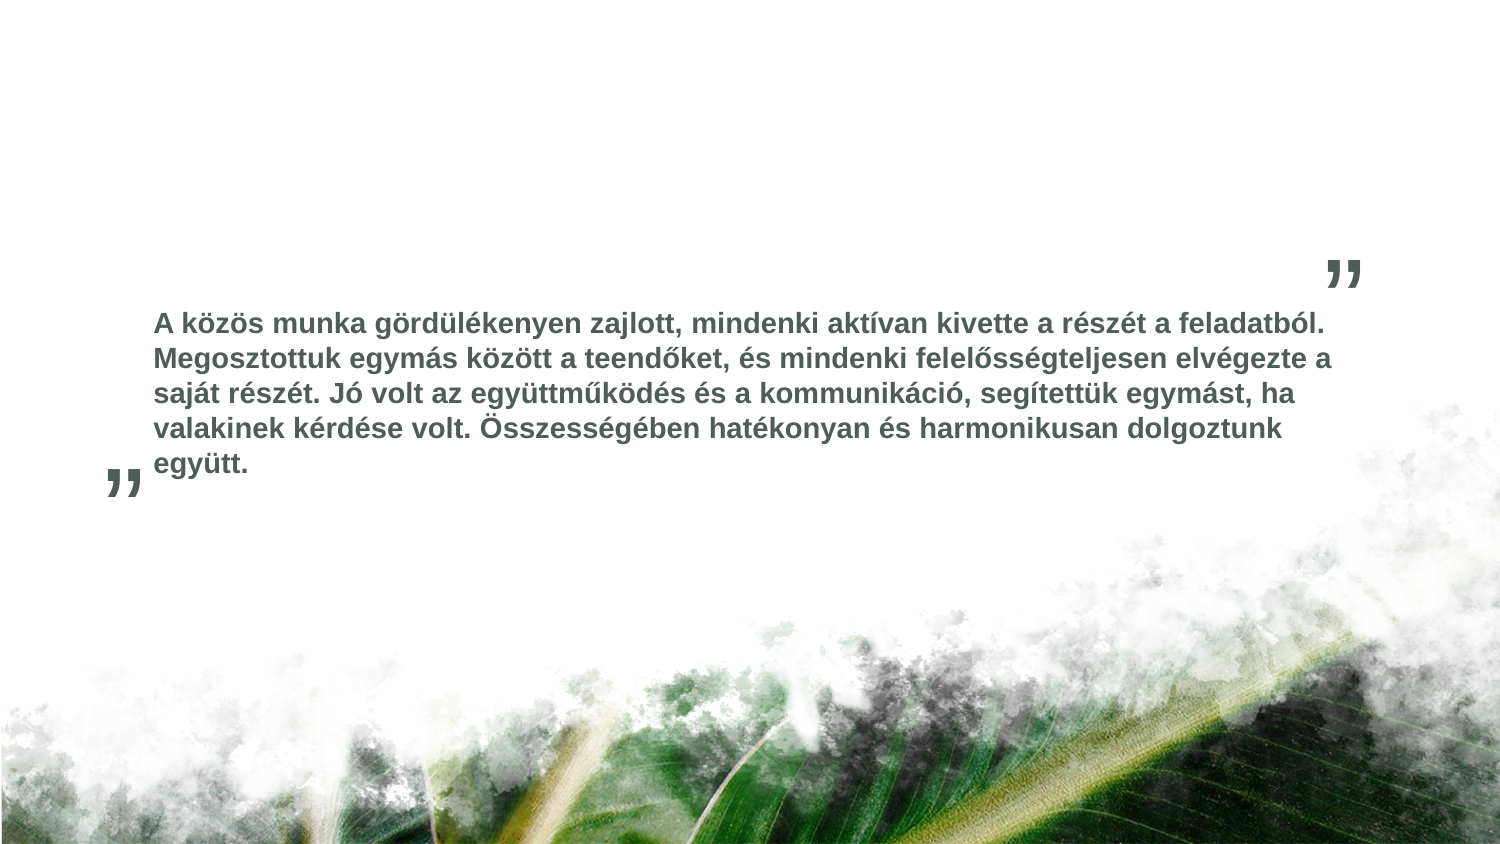

”
A közös munka gördülékenyen zajlott, mindenki aktívan kivette a részét a feladatból. Megosztottuk egymás között a teendőket, és mindenki felelősségteljesen elvégezte a saját részét. Jó volt az együttműködés és a kommunikáció, segítettük egymást, ha valakinek kérdése volt. Összességében hatékonyan és harmonikusan dolgoztunk együtt.
„